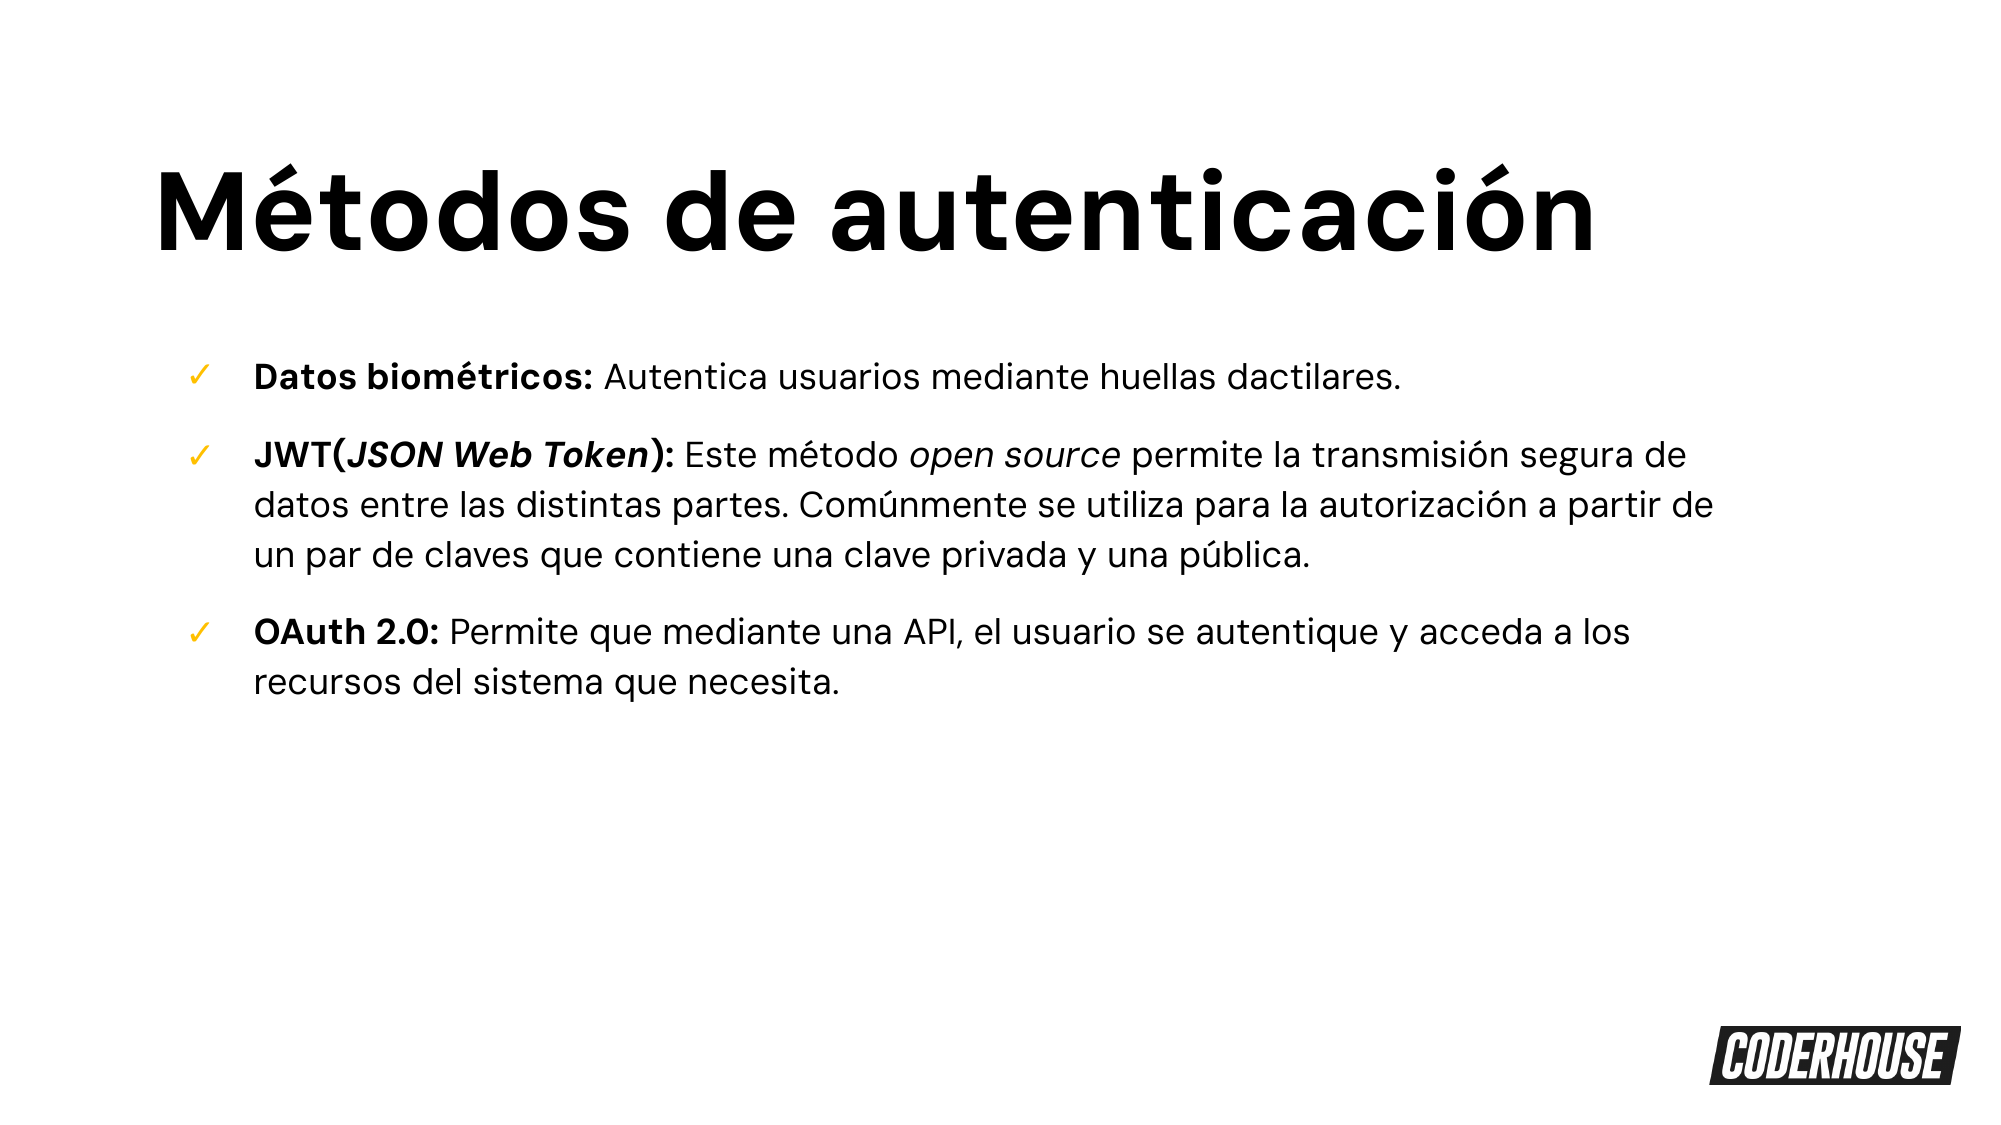

Métodos de autenticación
Datos biométricos: Autentica usuarios mediante huellas dactilares.
JWT(JSON Web Token): Este método open source permite la transmisión segura de datos entre las distintas partes. Comúnmente se utiliza para la autorización a partir de un par de claves que contiene una clave privada y una pública.
OAuth 2.0: Permite que mediante una API, el usuario se autentique y acceda a los recursos del sistema que necesita.